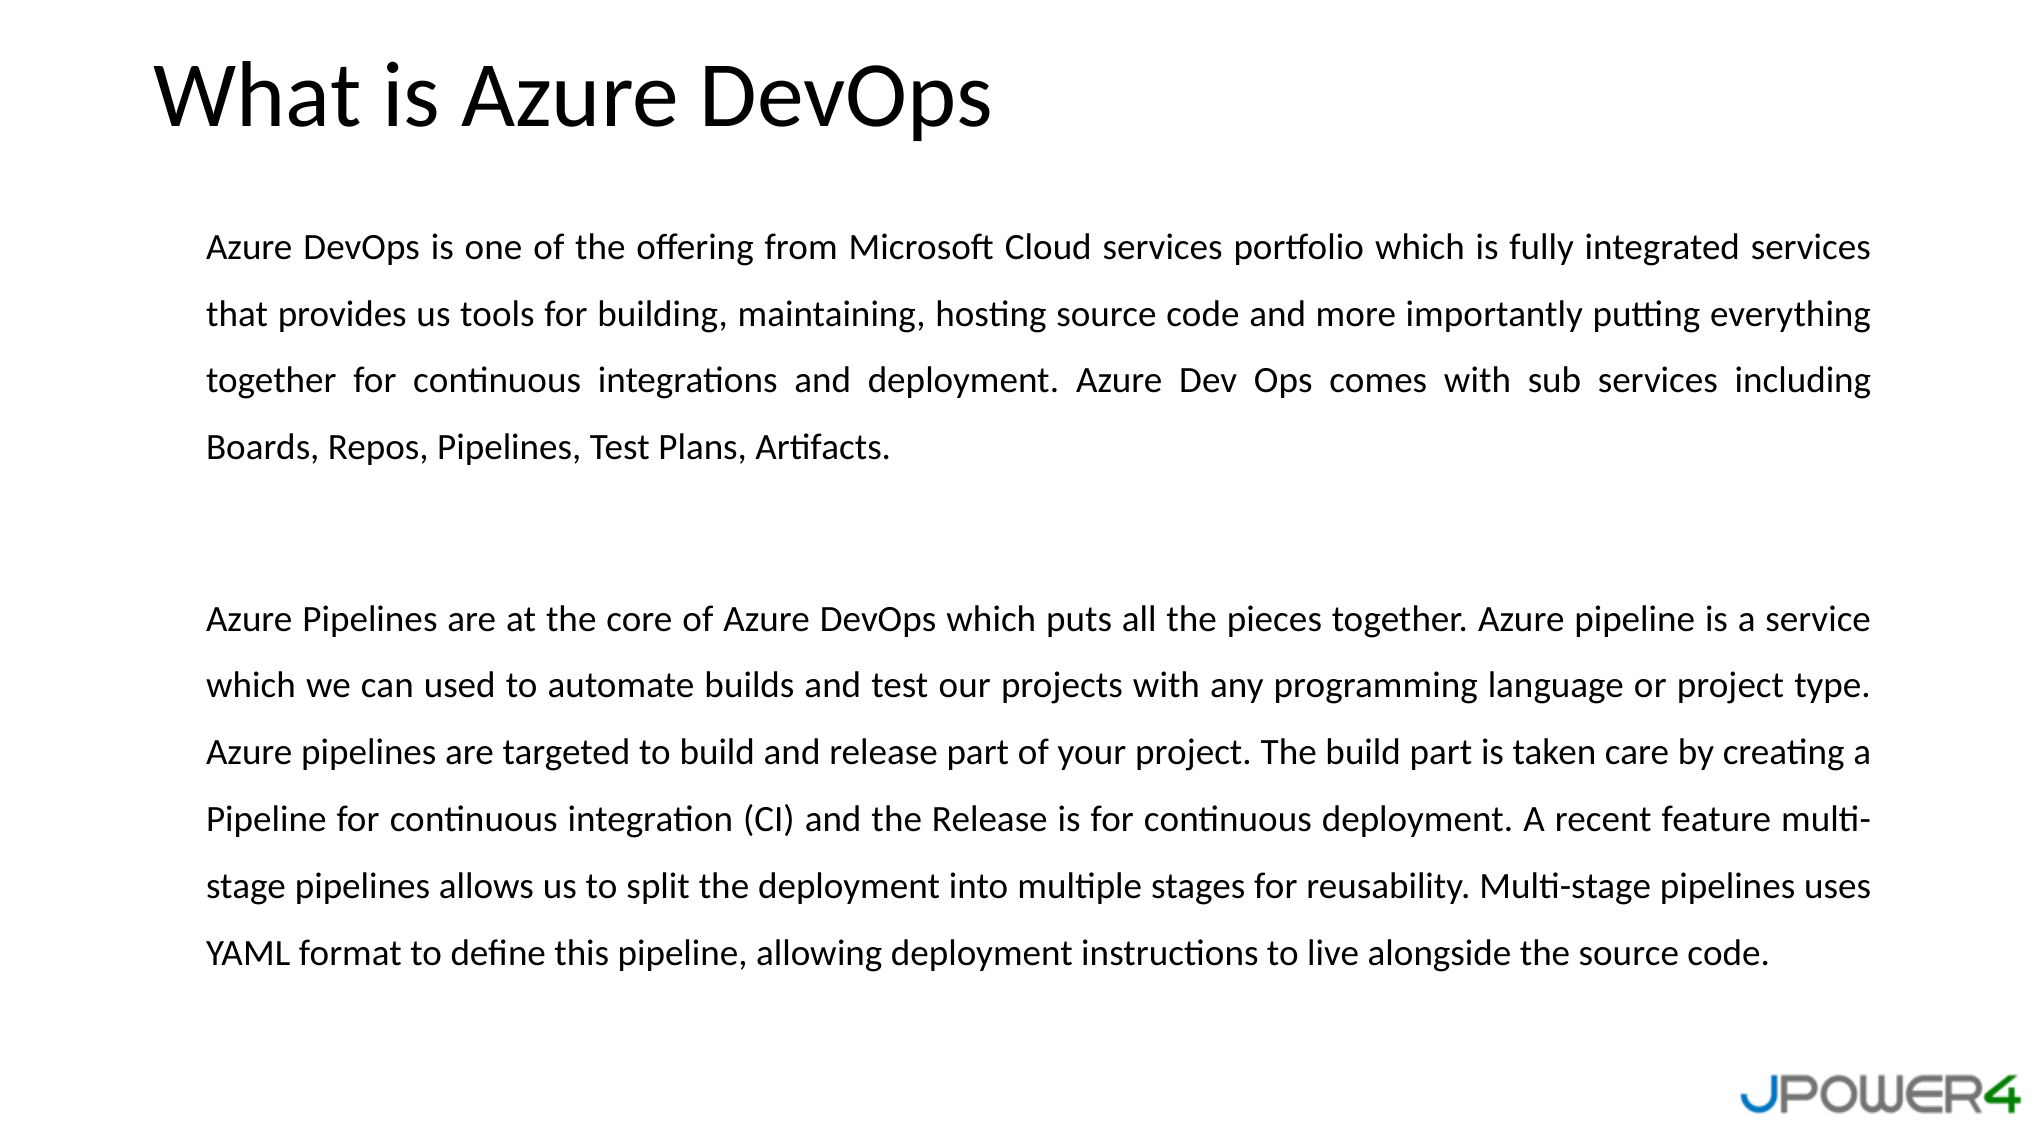

What is Azure DevOps
Azure DevOps is one of the offering from Microsoft Cloud services portfolio which is fully integrated services that provides us tools for building, maintaining, hosting source code and more importantly putting everything together for continuous integrations and deployment. Azure Dev Ops comes with sub services including Boards, Repos, Pipelines, Test Plans, Artifacts.

Azure Pipelines are at the core of Azure DevOps which puts all the pieces together. Azure pipeline is a service which we can used to automate builds and test our projects with any programming language or project type. Azure pipelines are targeted to build and release part of your project. The build part is taken care by creating a Pipeline for continuous integration (CI) and the Release is for continuous deployment. A recent feature multi-stage pipelines allows us to split the deployment into multiple stages for reusability. Multi-stage pipelines uses YAML format to define this pipeline, allowing deployment instructions to live alongside the source code.